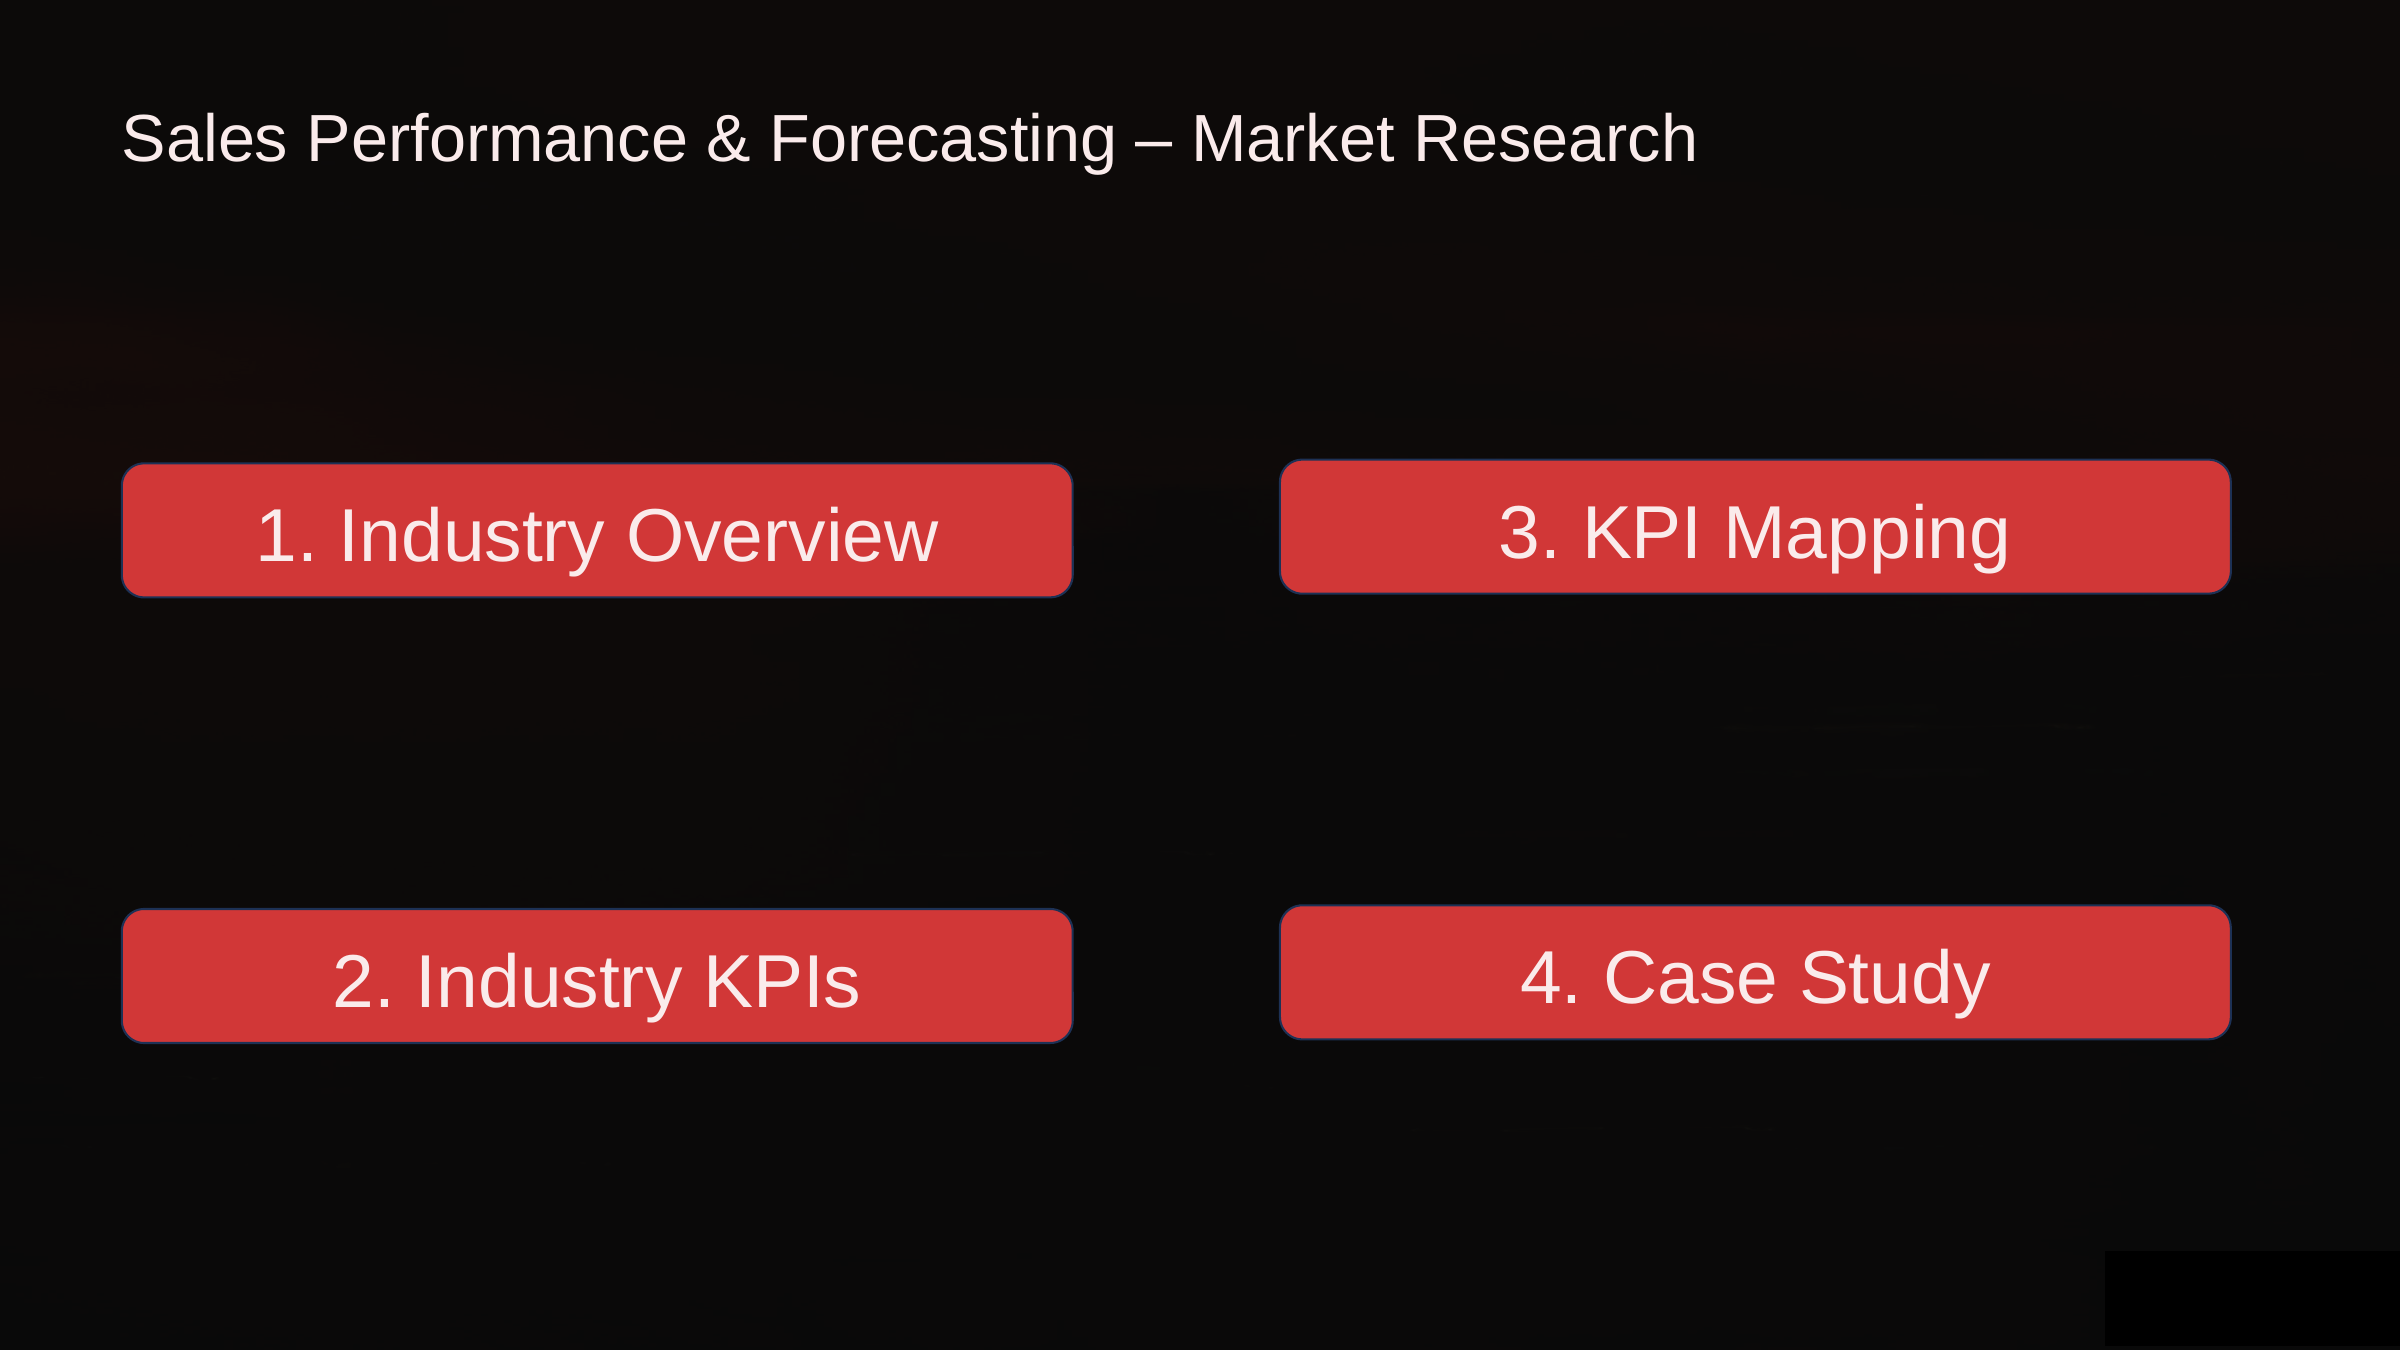

Sales Performance & Forecasting – Market Research

3. KPI Mapping

1. Industry Overview

4. Case Study

2. Industry KPIs